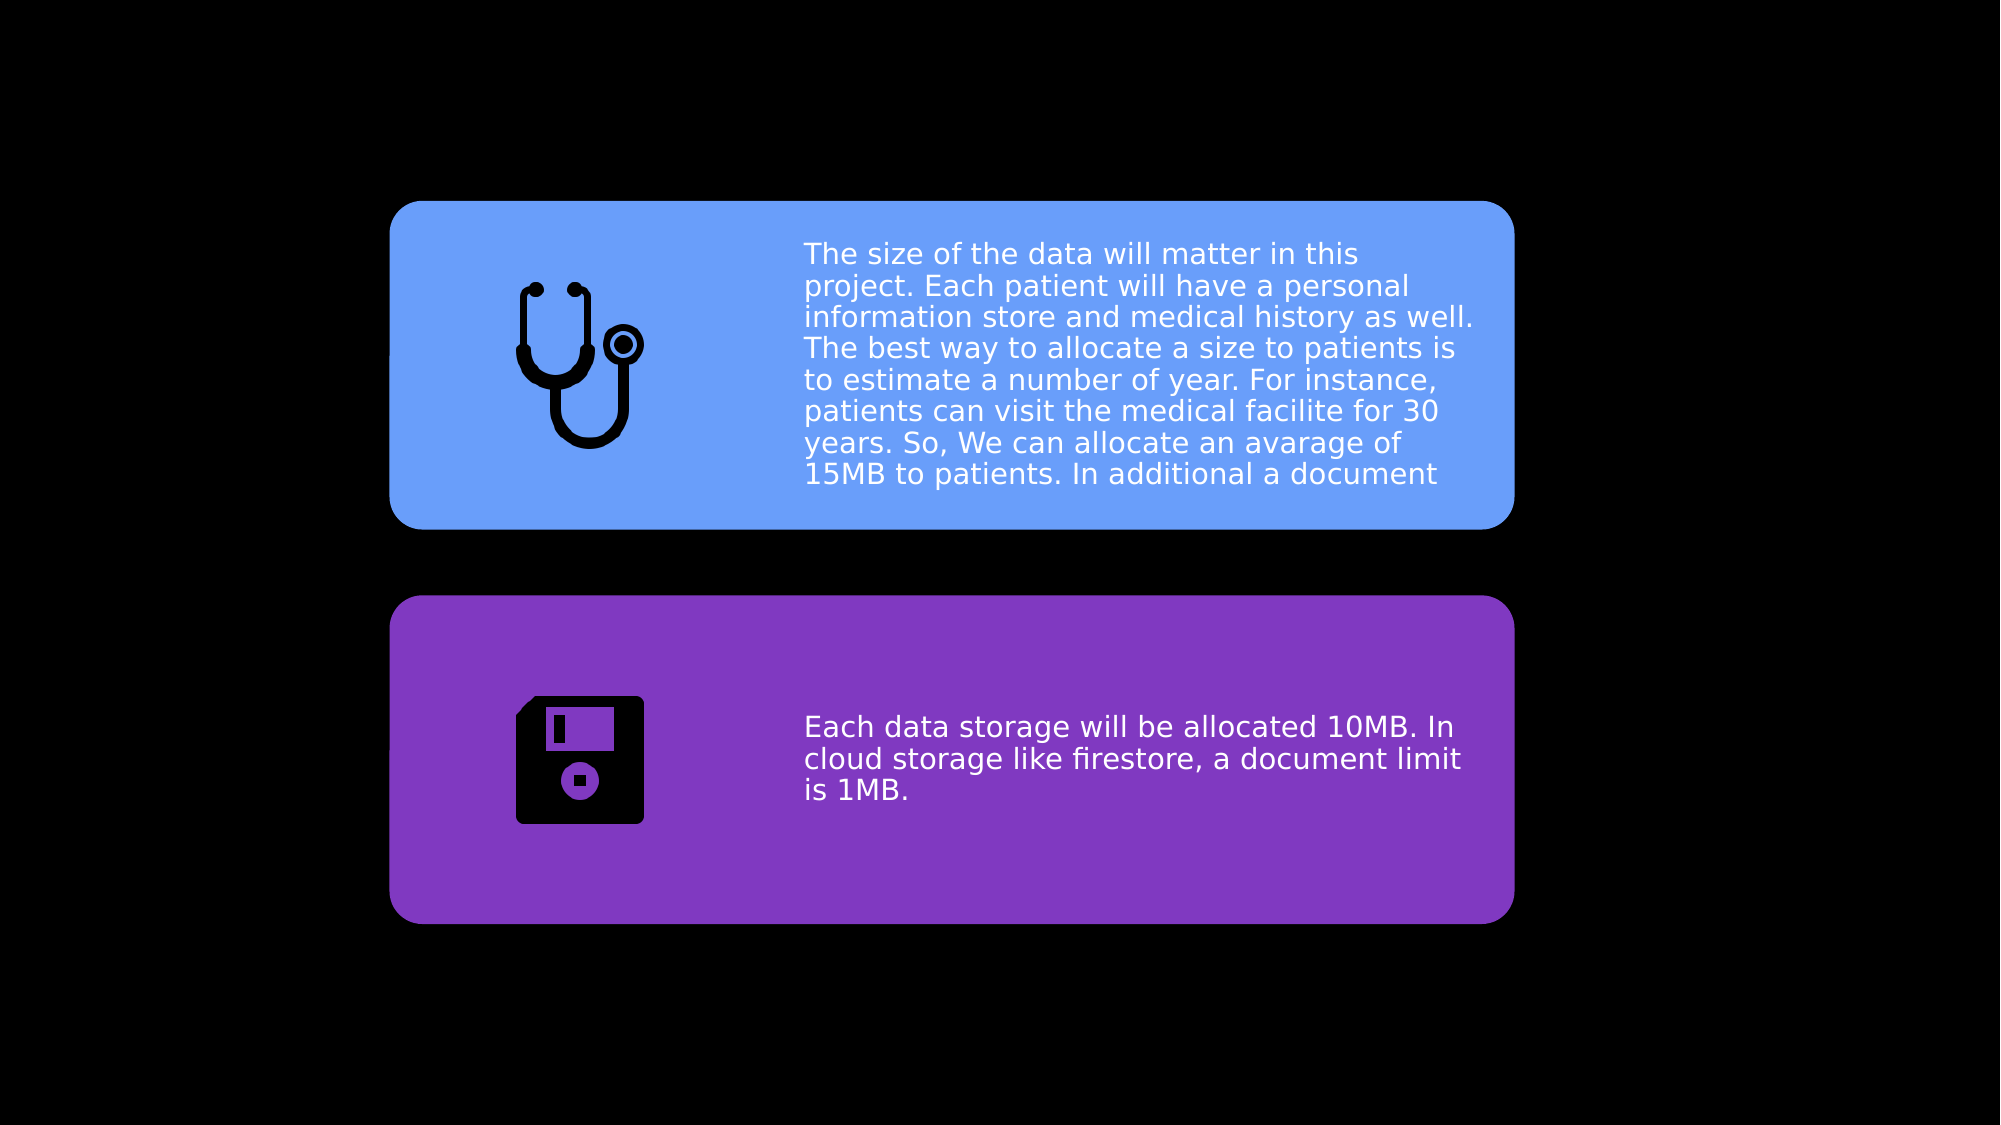

The size of the data will matter in this project. Each patient will have a personal information store and medical history as well. The best way to allocate a size to patients is to estimate a number of year. For instance, patients can visit the medical facilite for 30 years. So, We can allocate an avarage of 15MB to patients. In additional a document
Each data storage will be allocated 10MB. In cloud storage like firestore, a document limit is 1MB.